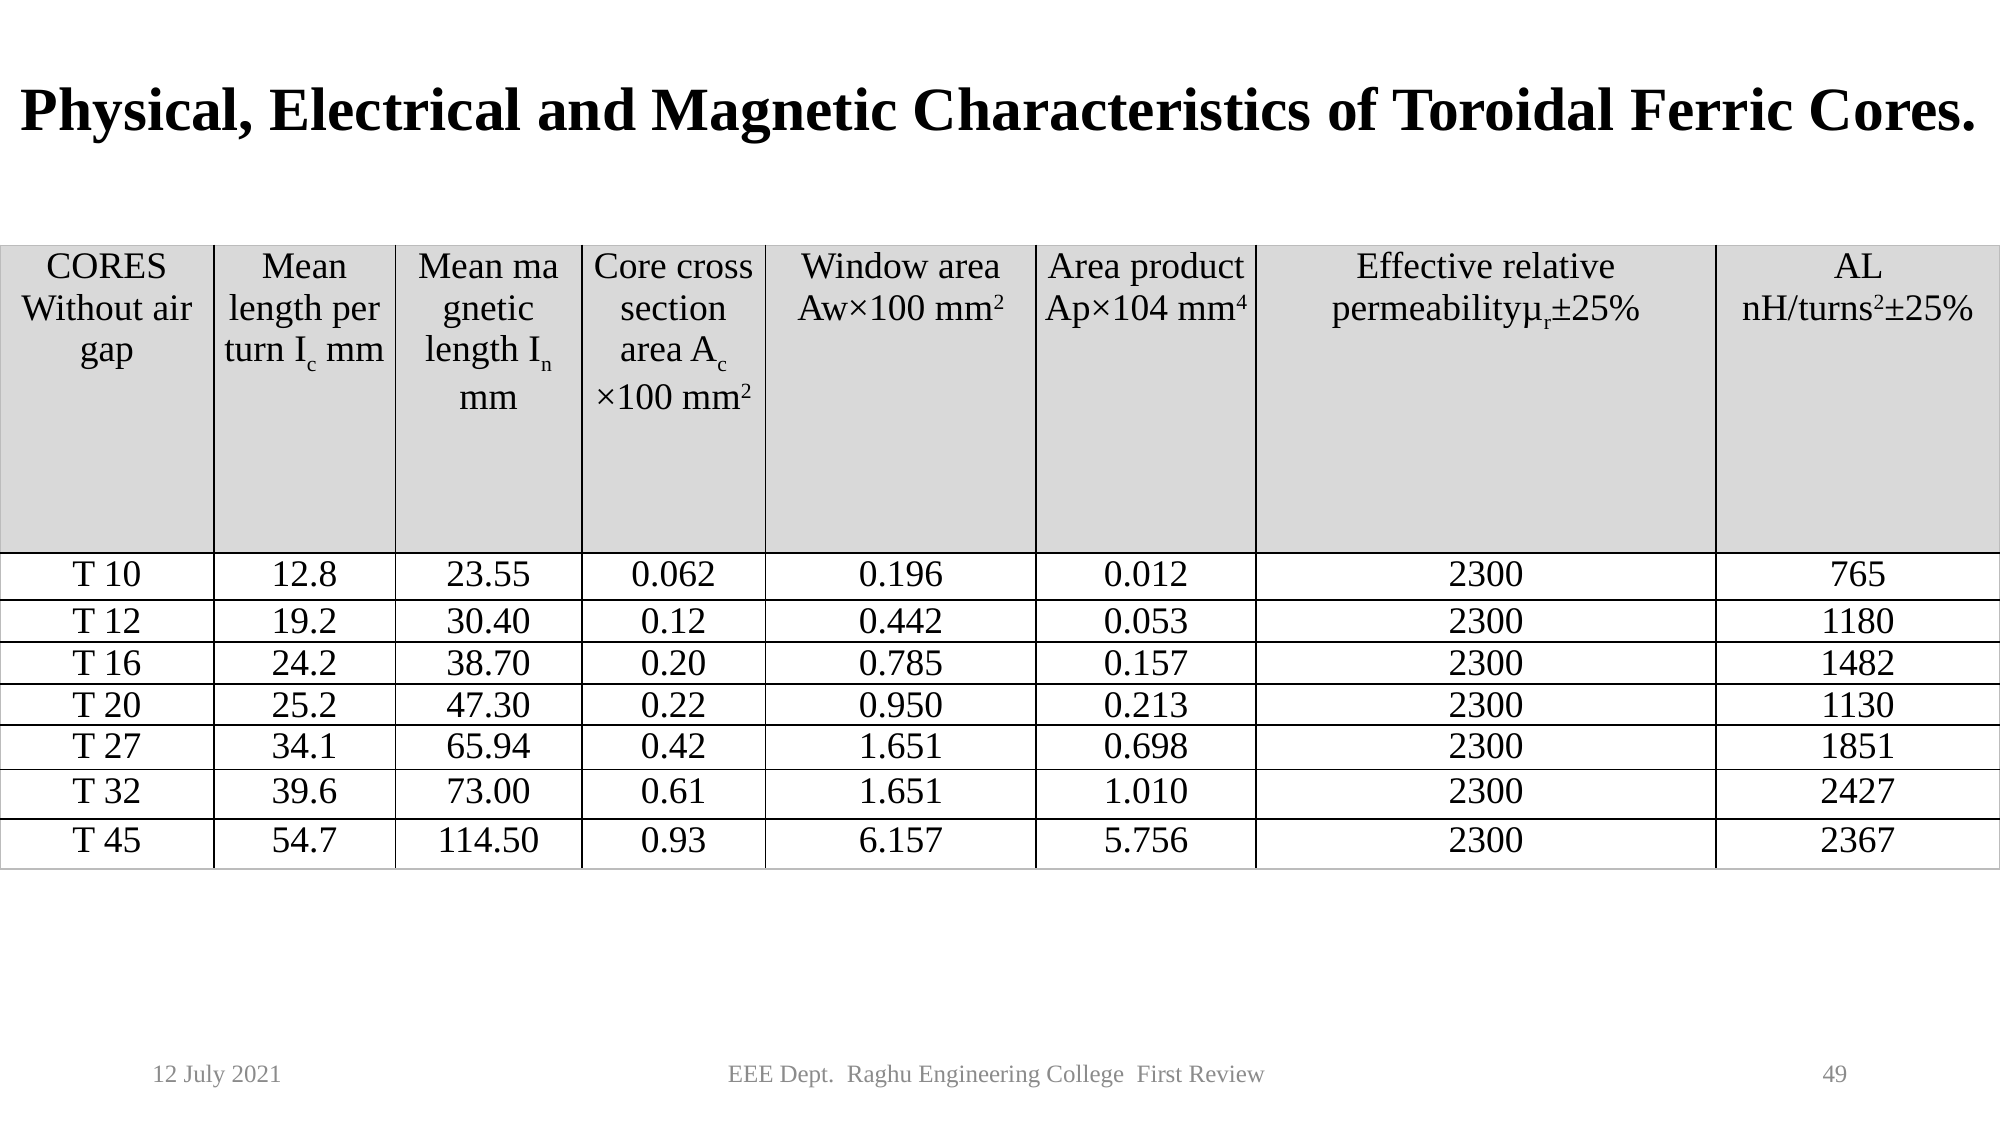

# Physical, Electrical and Magnetic Characteristics of Toroidal Ferric Cores.
| CORES Without air gap | Mean length per turn Ic mm | Mean ma gnetic length In mm | Core cross section area Ac ×100 mm2 | Window area Aw×100 mm2 | Area product Ap×104 mm4 | Effective relative permeabilityµr±25% | AL nH/turns2±25% |
| --- | --- | --- | --- | --- | --- | --- | --- |
| T 10 | 12.8 | 23.55 | 0.062 | 0.196 | 0.012 | 2300 | 765 |
| T 12 | 19.2 | 30.40 | 0.12 | 0.442 | 0.053 | 2300 | 1180 |
| T 16 | 24.2 | 38.70 | 0.20 | 0.785 | 0.157 | 2300 | 1482 |
| T 20 | 25.2 | 47.30 | 0.22 | 0.950 | 0.213 | 2300 | 1130 |
| T 27 | 34.1 | 65.94 | 0.42 | 1.651 | 0.698 | 2300 | 1851 |
| T 32 | 39.6 | 73.00 | 0.61 | 1.651 | 1.010 | 2300 | 2427 |
| T 45 | 54.7 | 114.50 | 0.93 | 6.157 | 5.756 | 2300 | 2367 |
12 July 2021
EEE Dept.  Raghu Engineering College  First Review
49